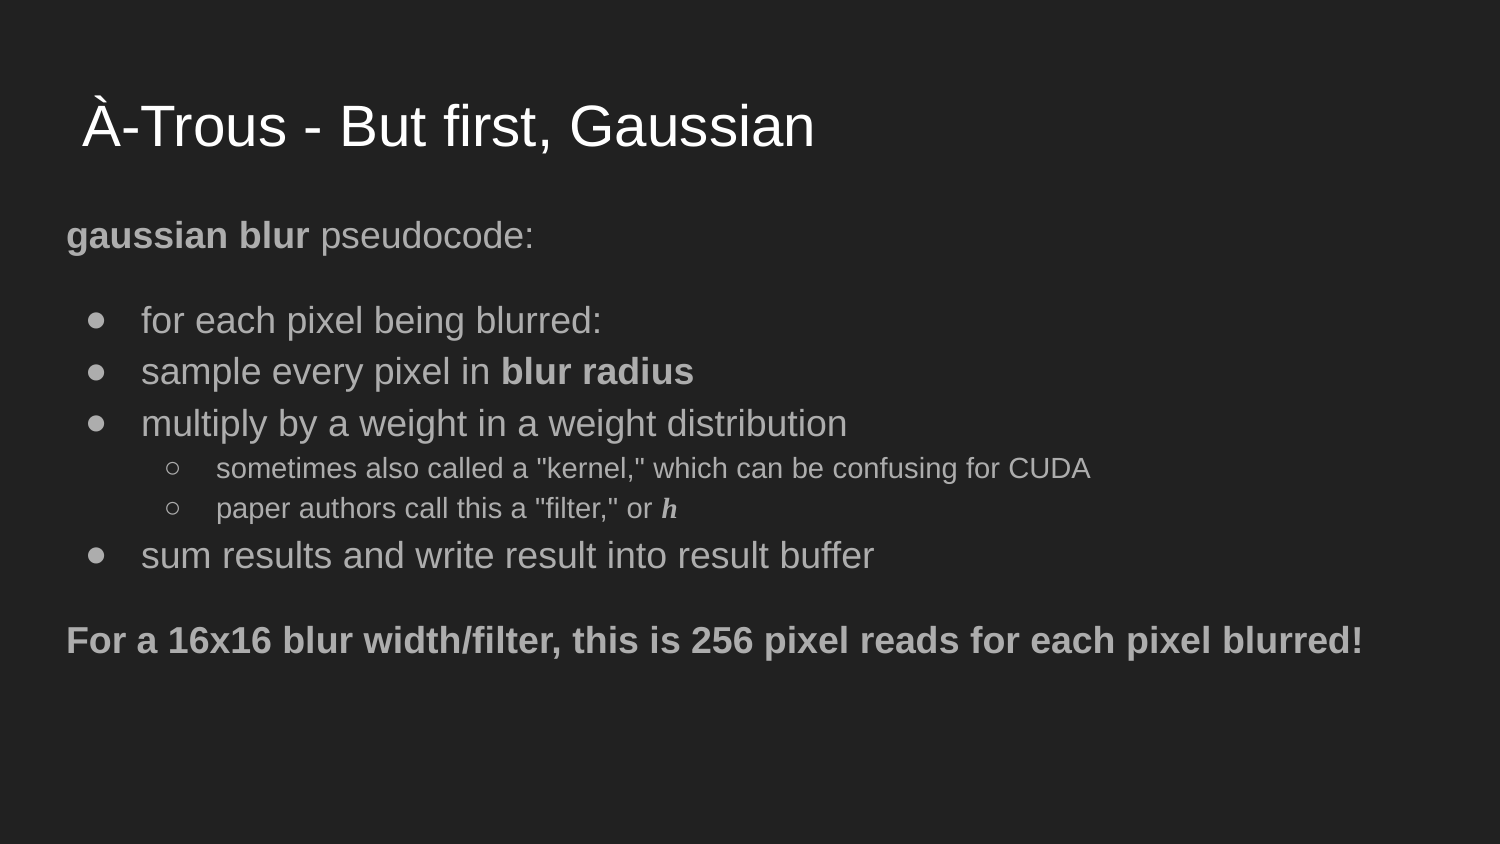

# À-Trous - But first, Gaussian
gaussian blur pseudocode:
for each pixel being blurred:
sample every pixel in blur radius
multiply by a weight in a weight distribution
sometimes also called a "kernel," which can be confusing for CUDA
paper authors call this a "filter," or h
sum results and write result into result buffer
For a 16x16 blur width/filter, this is 256 pixel reads for each pixel blurred!